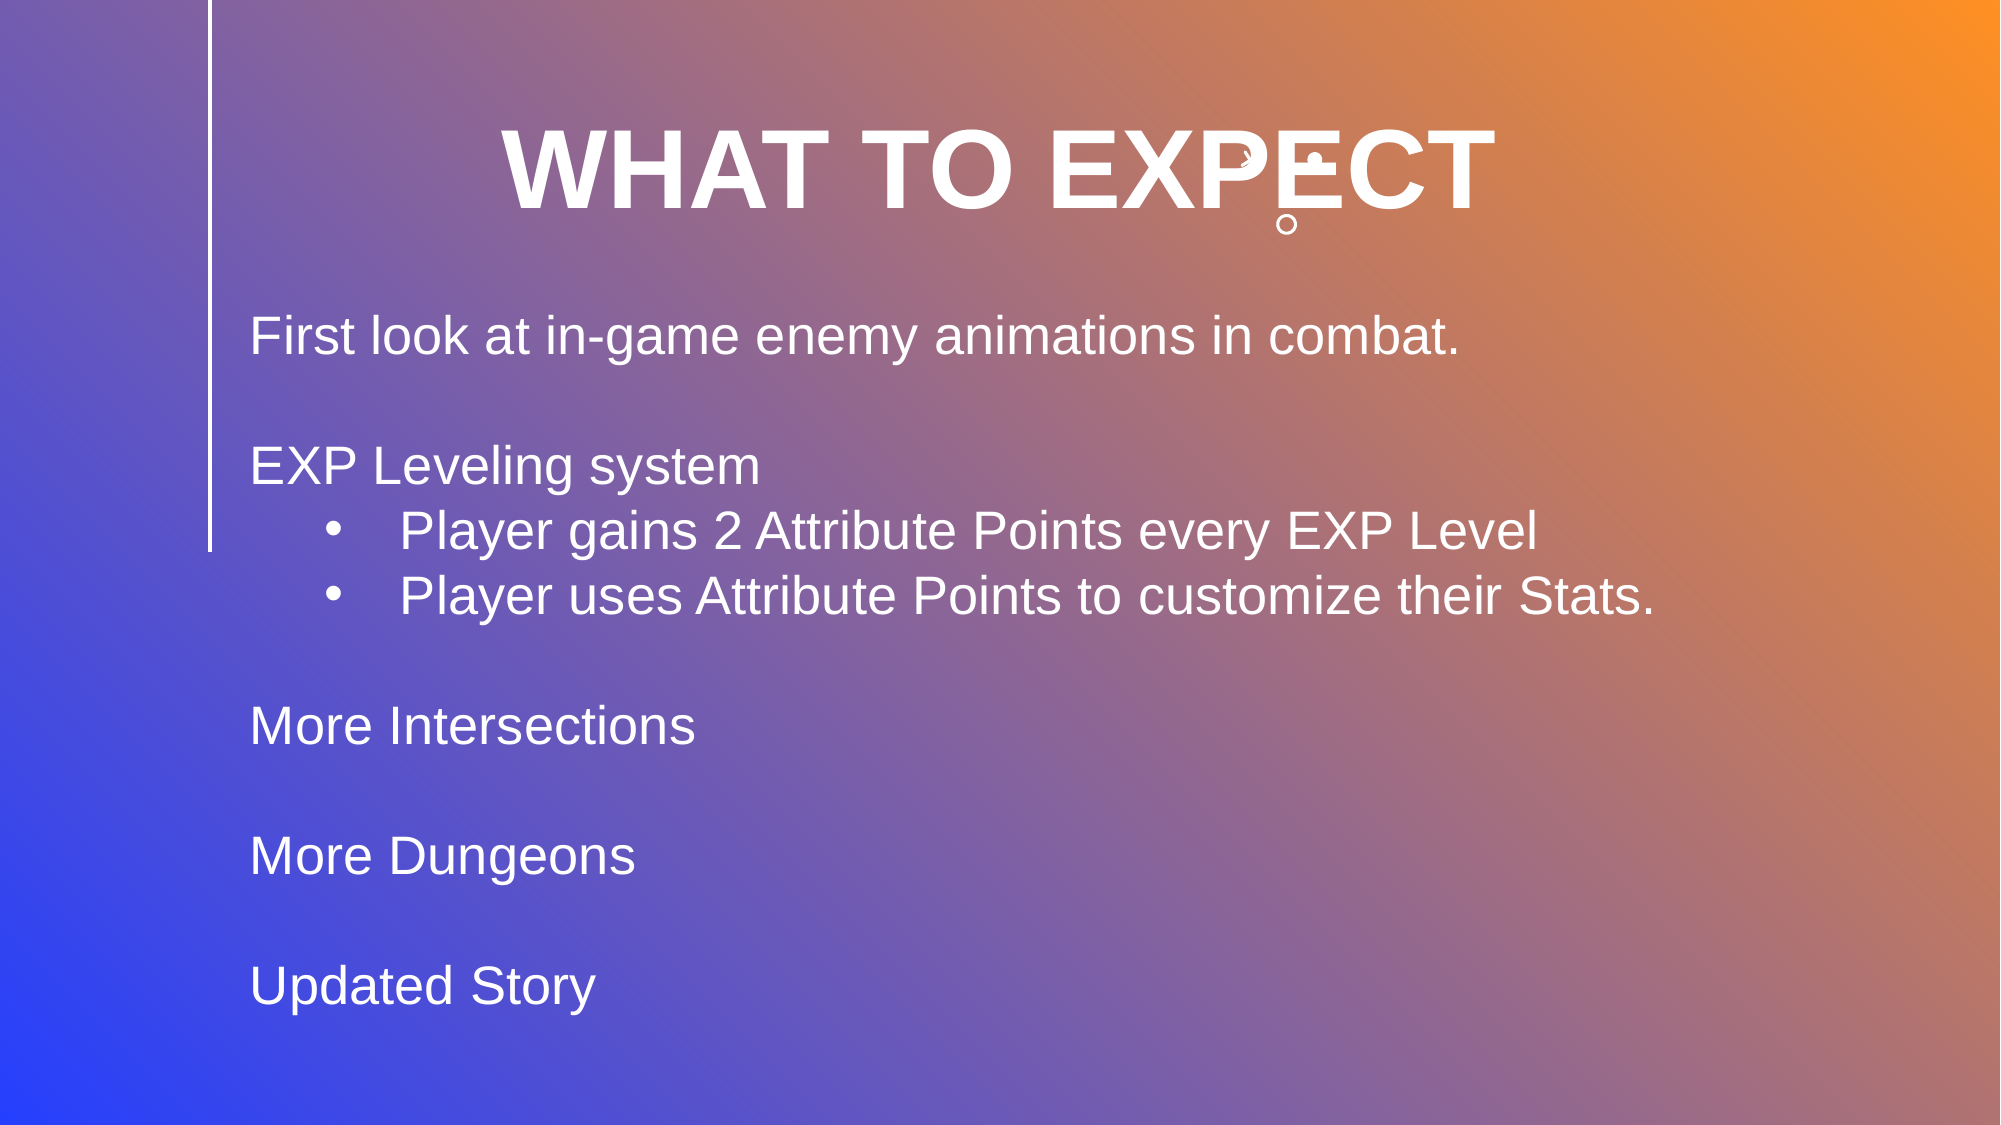

What to expect
First look at in-game enemy animations in combat.

EXP Leveling system
Player gains 2 Attribute Points every EXP Level
Player uses Attribute Points to customize their Stats.

More Intersections

More Dungeons

Updated Story